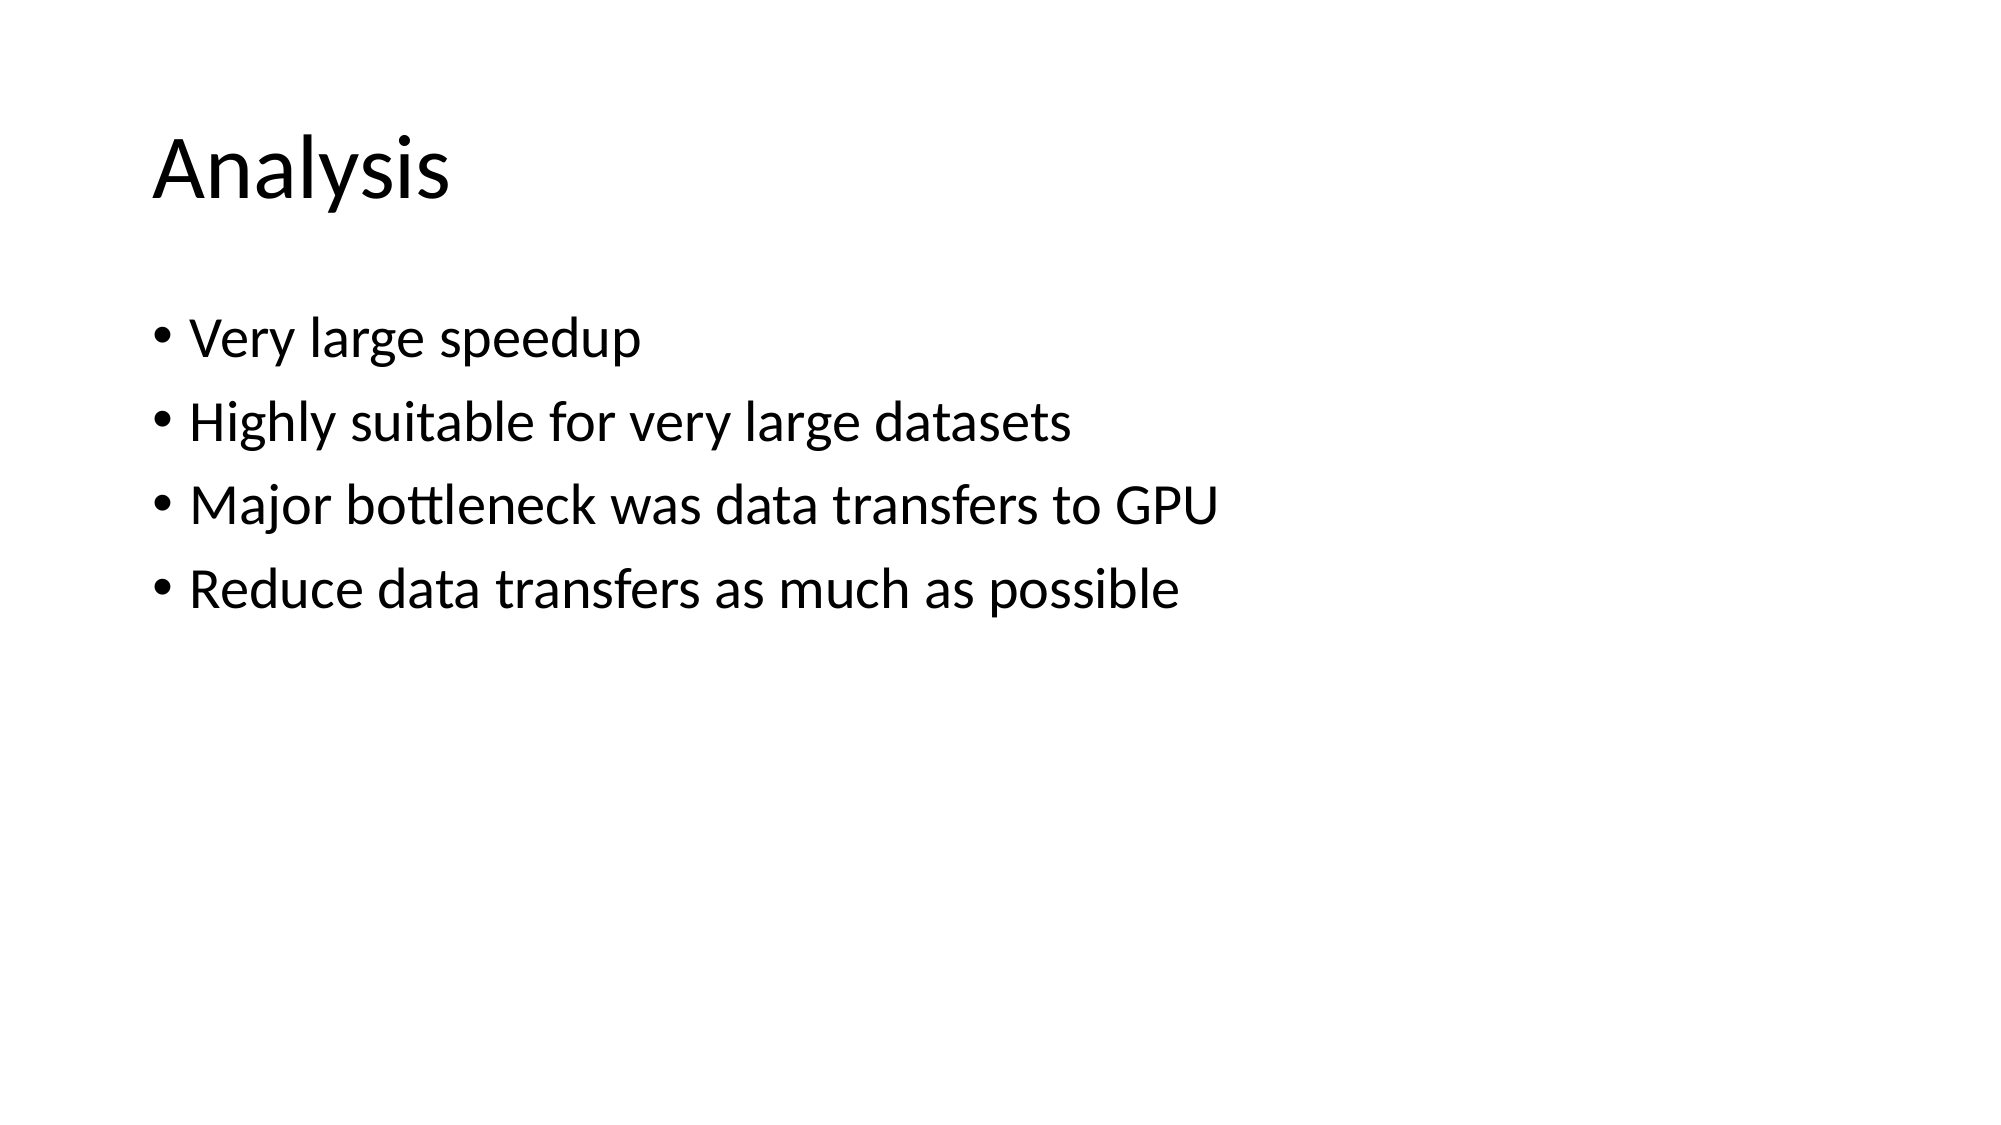

# Analysis
Very large speedup
Highly suitable for very large datasets
Major bottleneck was data transfers to GPU
Reduce data transfers as much as possible